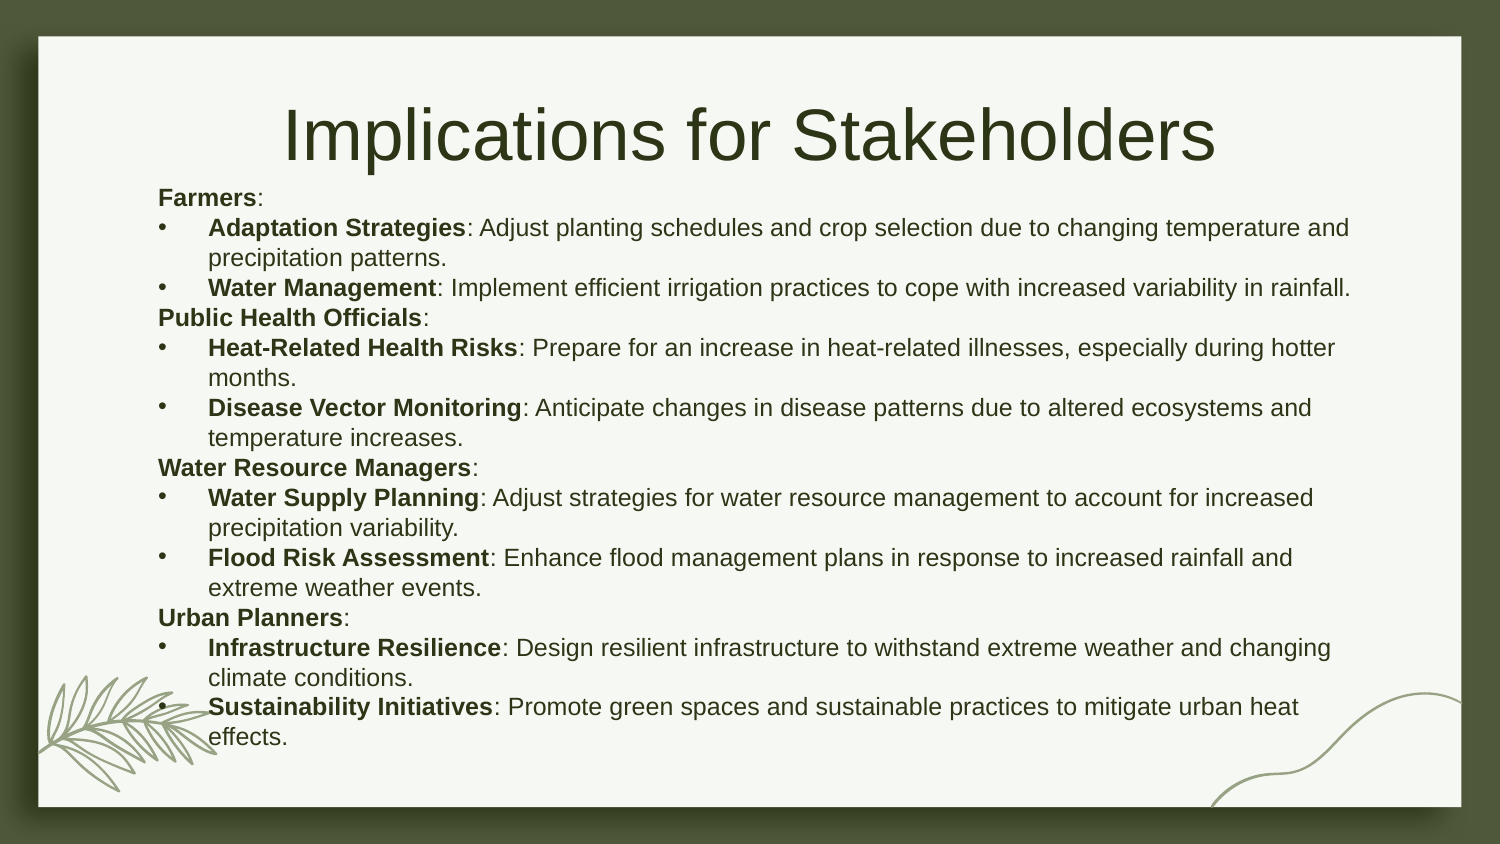

# Implications for Stakeholders
Farmers:
Adaptation Strategies: Adjust planting schedules and crop selection due to changing temperature and precipitation patterns.
Water Management: Implement efficient irrigation practices to cope with increased variability in rainfall.
Public Health Officials:
Heat-Related Health Risks: Prepare for an increase in heat-related illnesses, especially during hotter months.
Disease Vector Monitoring: Anticipate changes in disease patterns due to altered ecosystems and temperature increases.
Water Resource Managers:
Water Supply Planning: Adjust strategies for water resource management to account for increased precipitation variability.
Flood Risk Assessment: Enhance flood management plans in response to increased rainfall and extreme weather events.
Urban Planners:
Infrastructure Resilience: Design resilient infrastructure to withstand extreme weather and changing climate conditions.
Sustainability Initiatives: Promote green spaces and sustainable practices to mitigate urban heat effects.